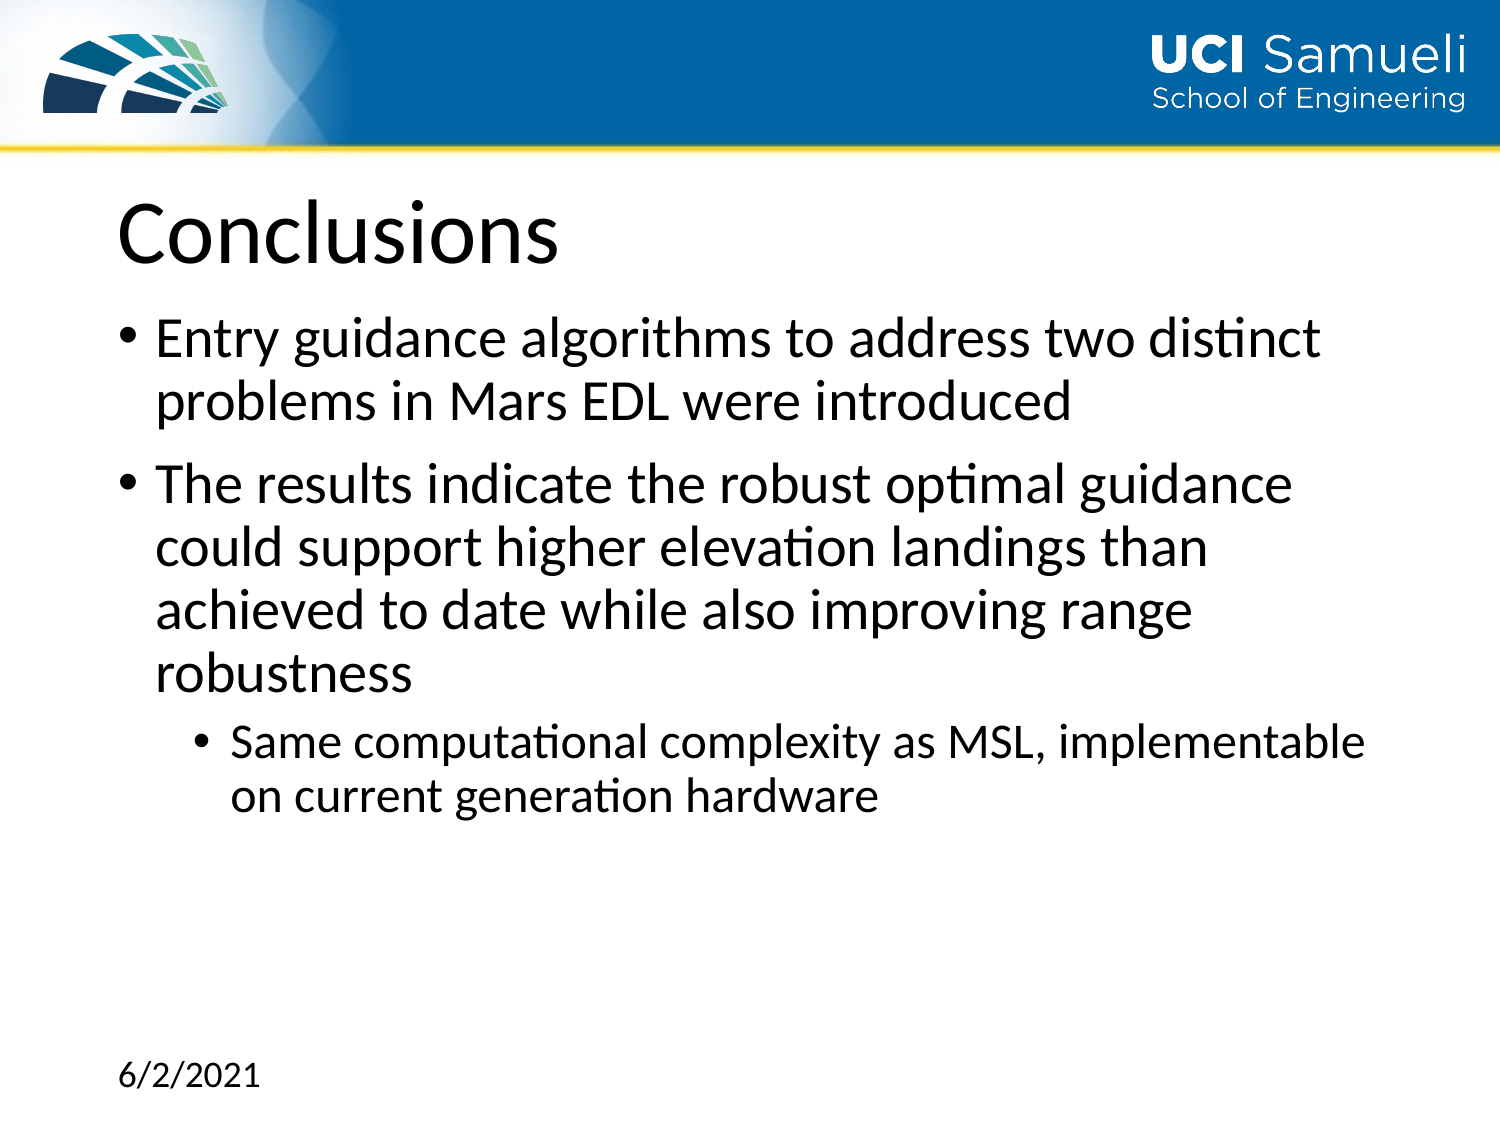

# Conclusions
Entry guidance algorithms to address two distinct problems in Mars EDL were introduced
The results indicate the robust optimal guidance could support higher elevation landings than achieved to date while also improving range robustness
Same computational complexity as MSL, implementable on current generation hardware

6/2/2021